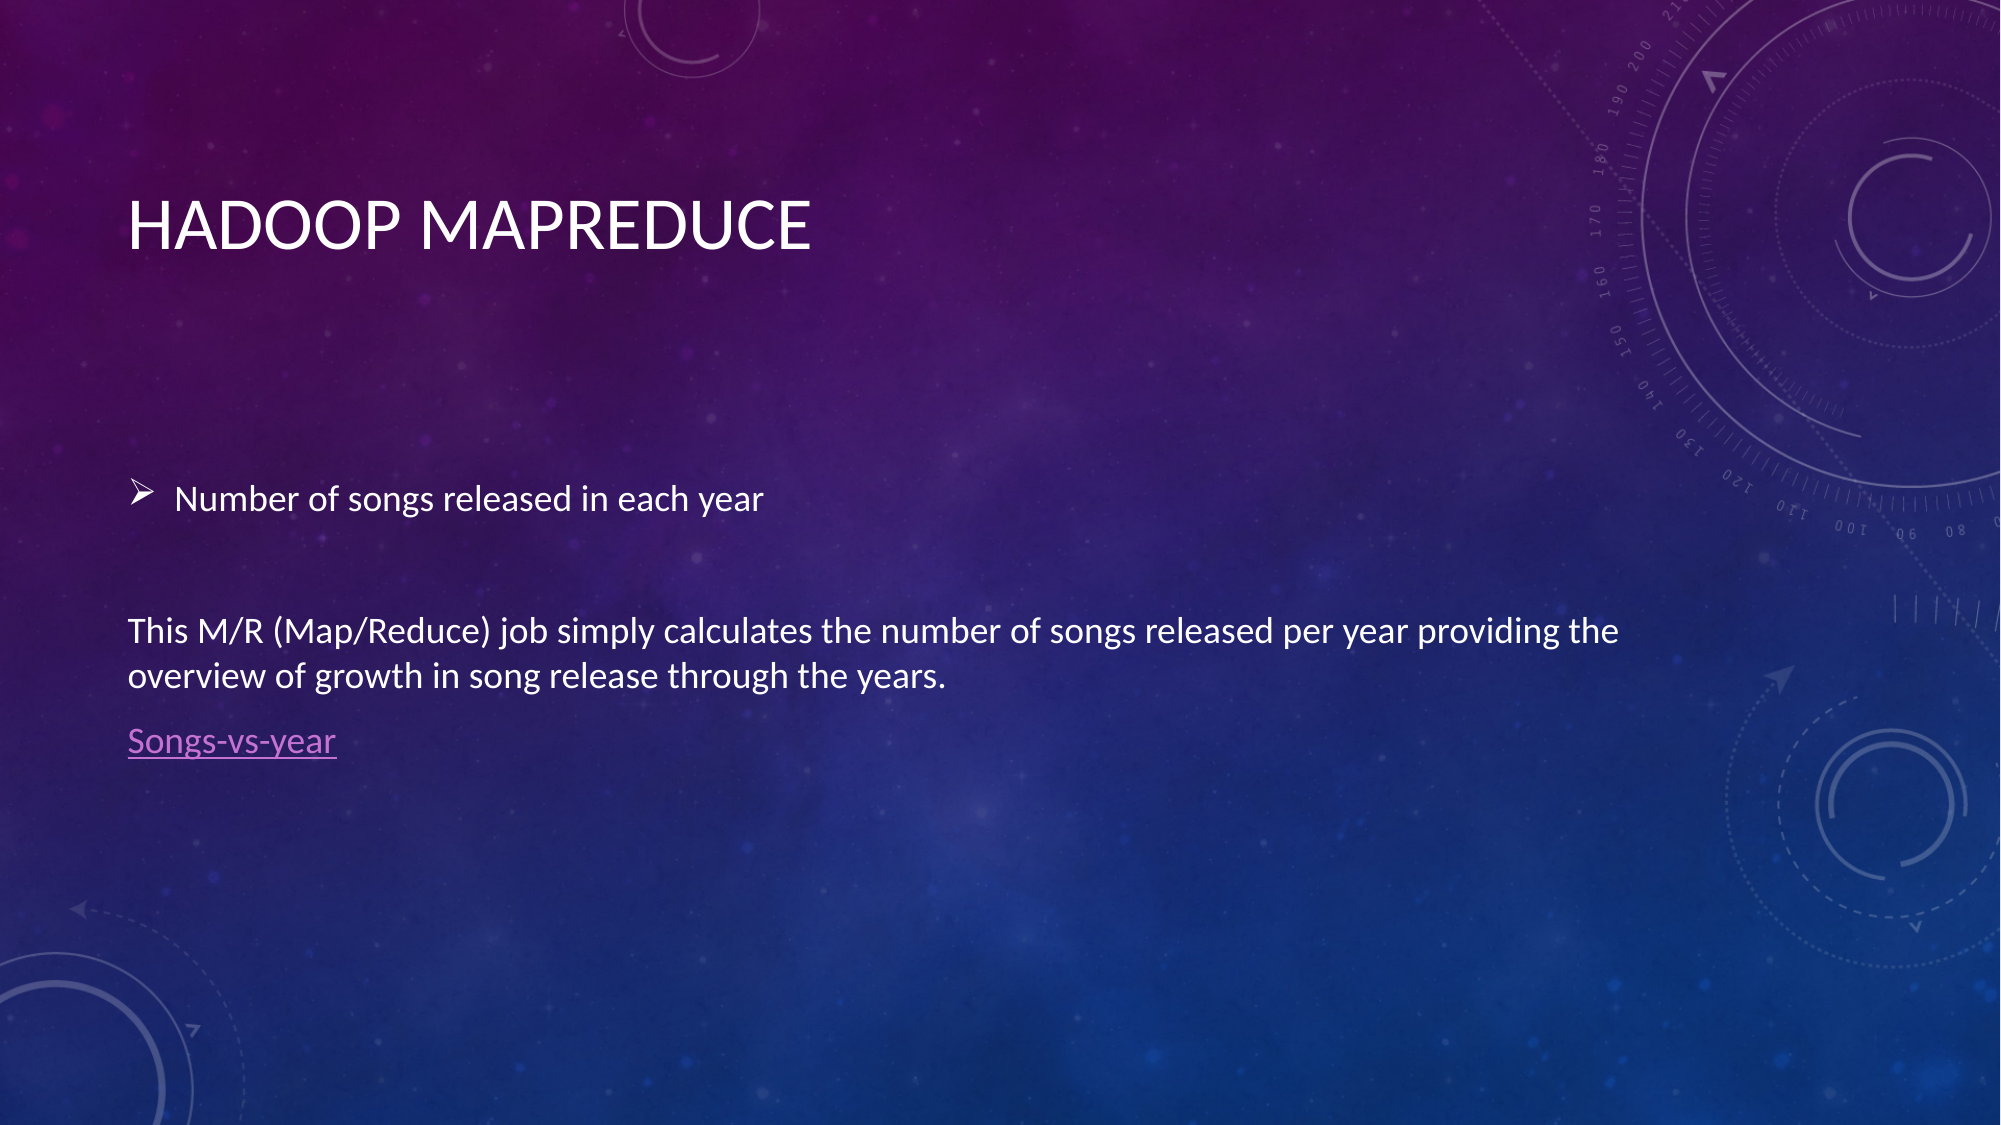

# Hadoop MapReduce
Number of songs released in each year

This M/R (Map/Reduce) job simply calculates the number of songs released per year providing the overview of growth in song release through the years.
Songs-vs-year